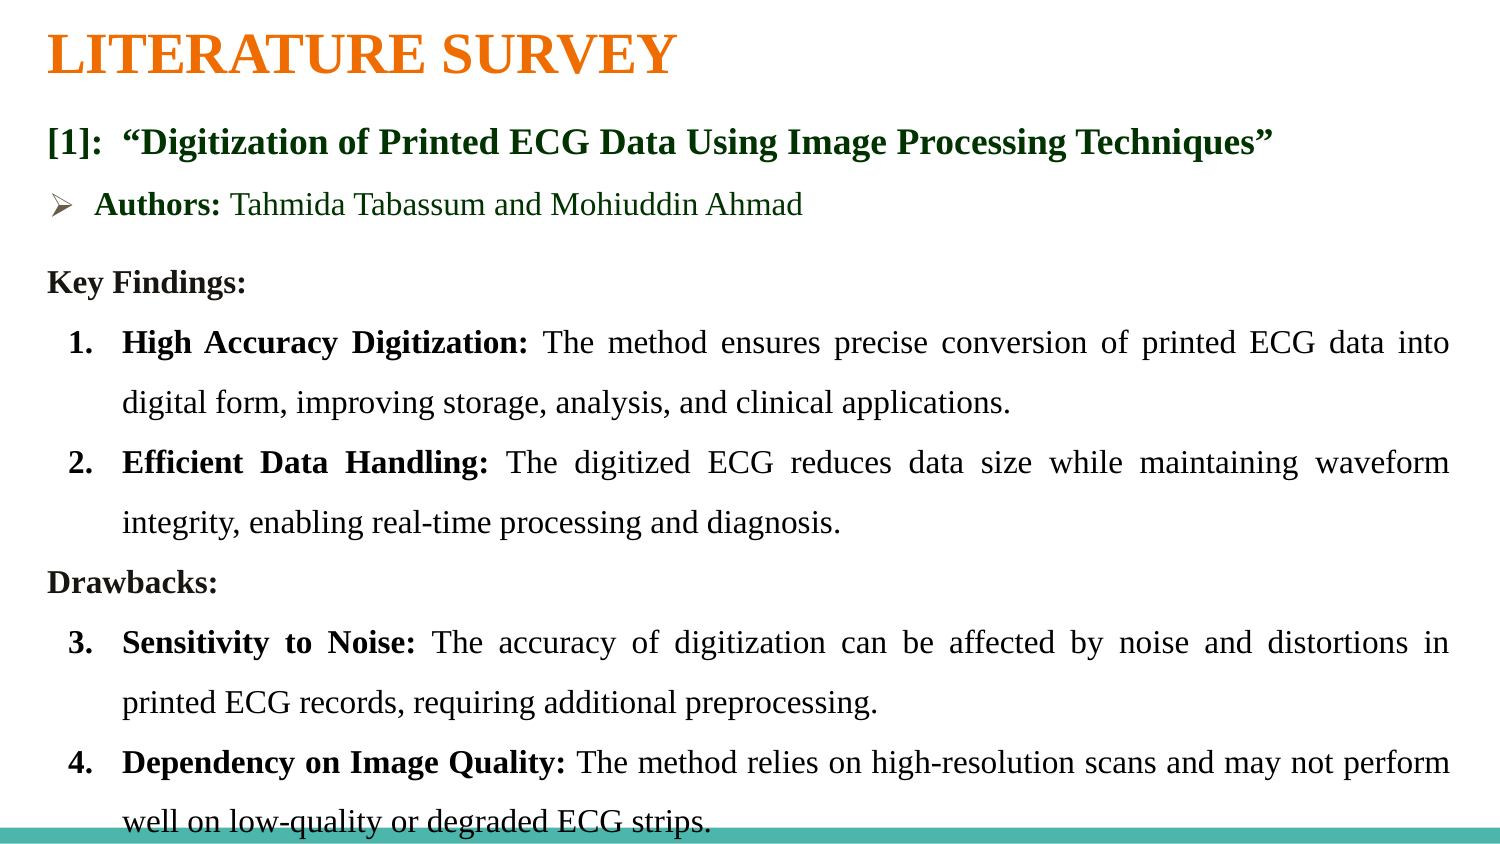

# LITERATURE SURVEY
[1]:  “Digitization of Printed ECG Data Using Image Processing Techniques”
Authors: Tahmida Tabassum and Mohiuddin Ahmad

Key Findings:
High Accuracy Digitization: The method ensures precise conversion of printed ECG data into digital form, improving storage, analysis, and clinical applications.
Efficient Data Handling: The digitized ECG reduces data size while maintaining waveform integrity, enabling real-time processing and diagnosis.
Drawbacks:
Sensitivity to Noise: The accuracy of digitization can be affected by noise and distortions in printed ECG records, requiring additional preprocessing.
Dependency on Image Quality: The method relies on high-resolution scans and may not perform well on low-quality or degraded ECG strips.